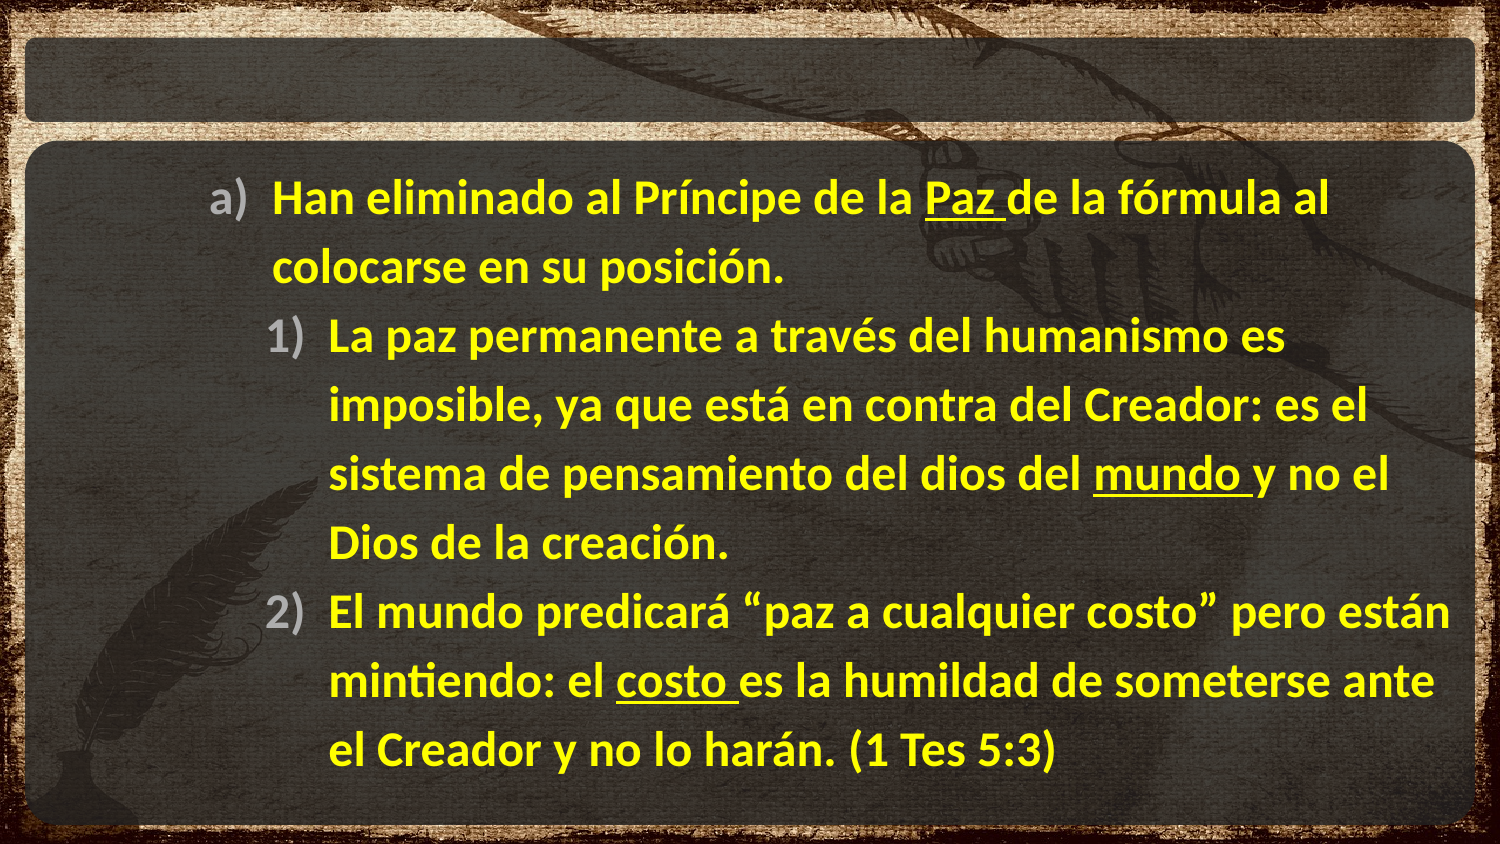

#
Han eliminado al Príncipe de la Paz de la fórmula al colocarse en su posición.
La paz permanente a través del humanismo es imposible, ya que está en contra del Creador: es el sistema de pensamiento del dios del mundo y no el Dios de la creación.
El mundo predicará “paz a cualquier costo” pero están mintiendo: el costo es la humildad de someterse ante el Creador y no lo harán. (1 Tes 5:3)